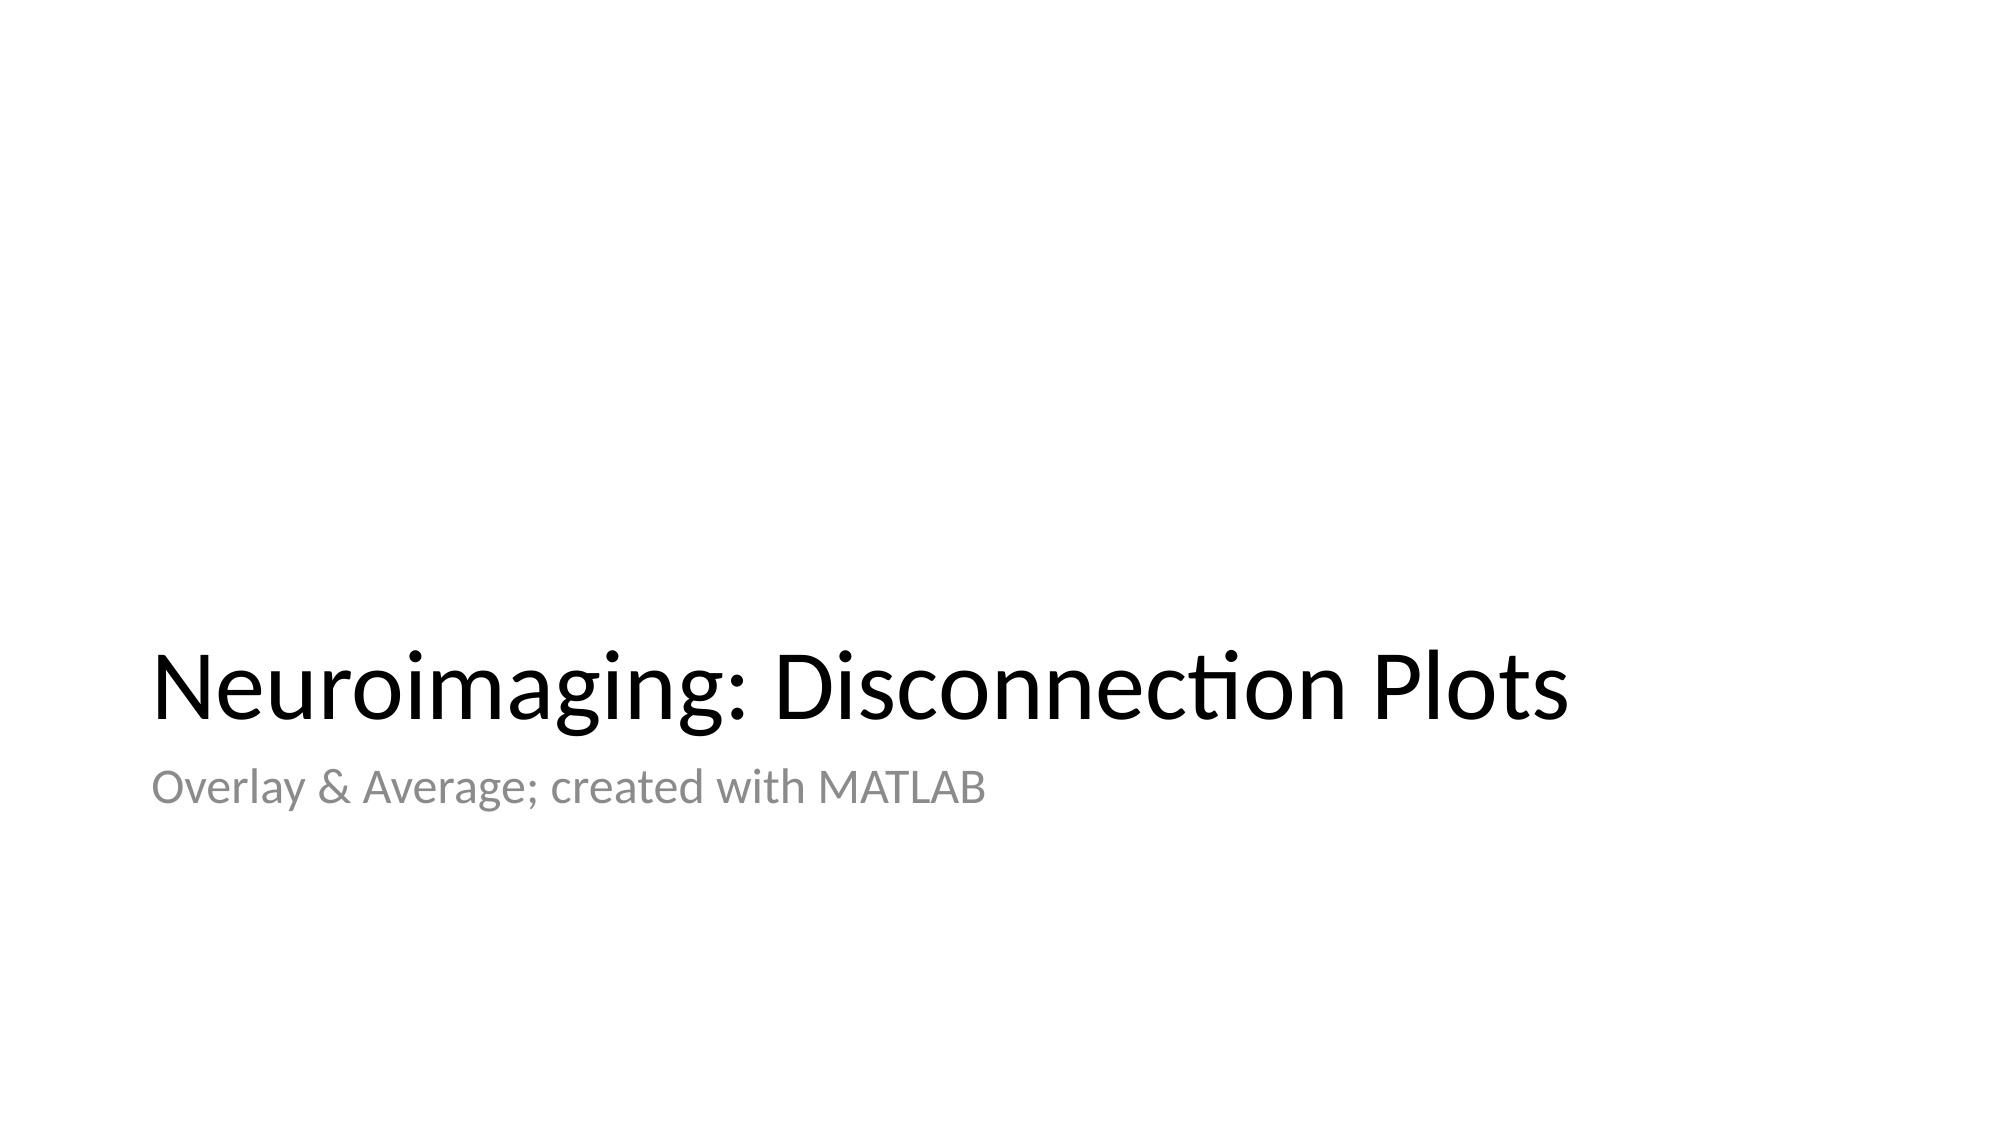

# Neuroimaging: Disconnection Plots
Overlay & Average; created with MATLAB